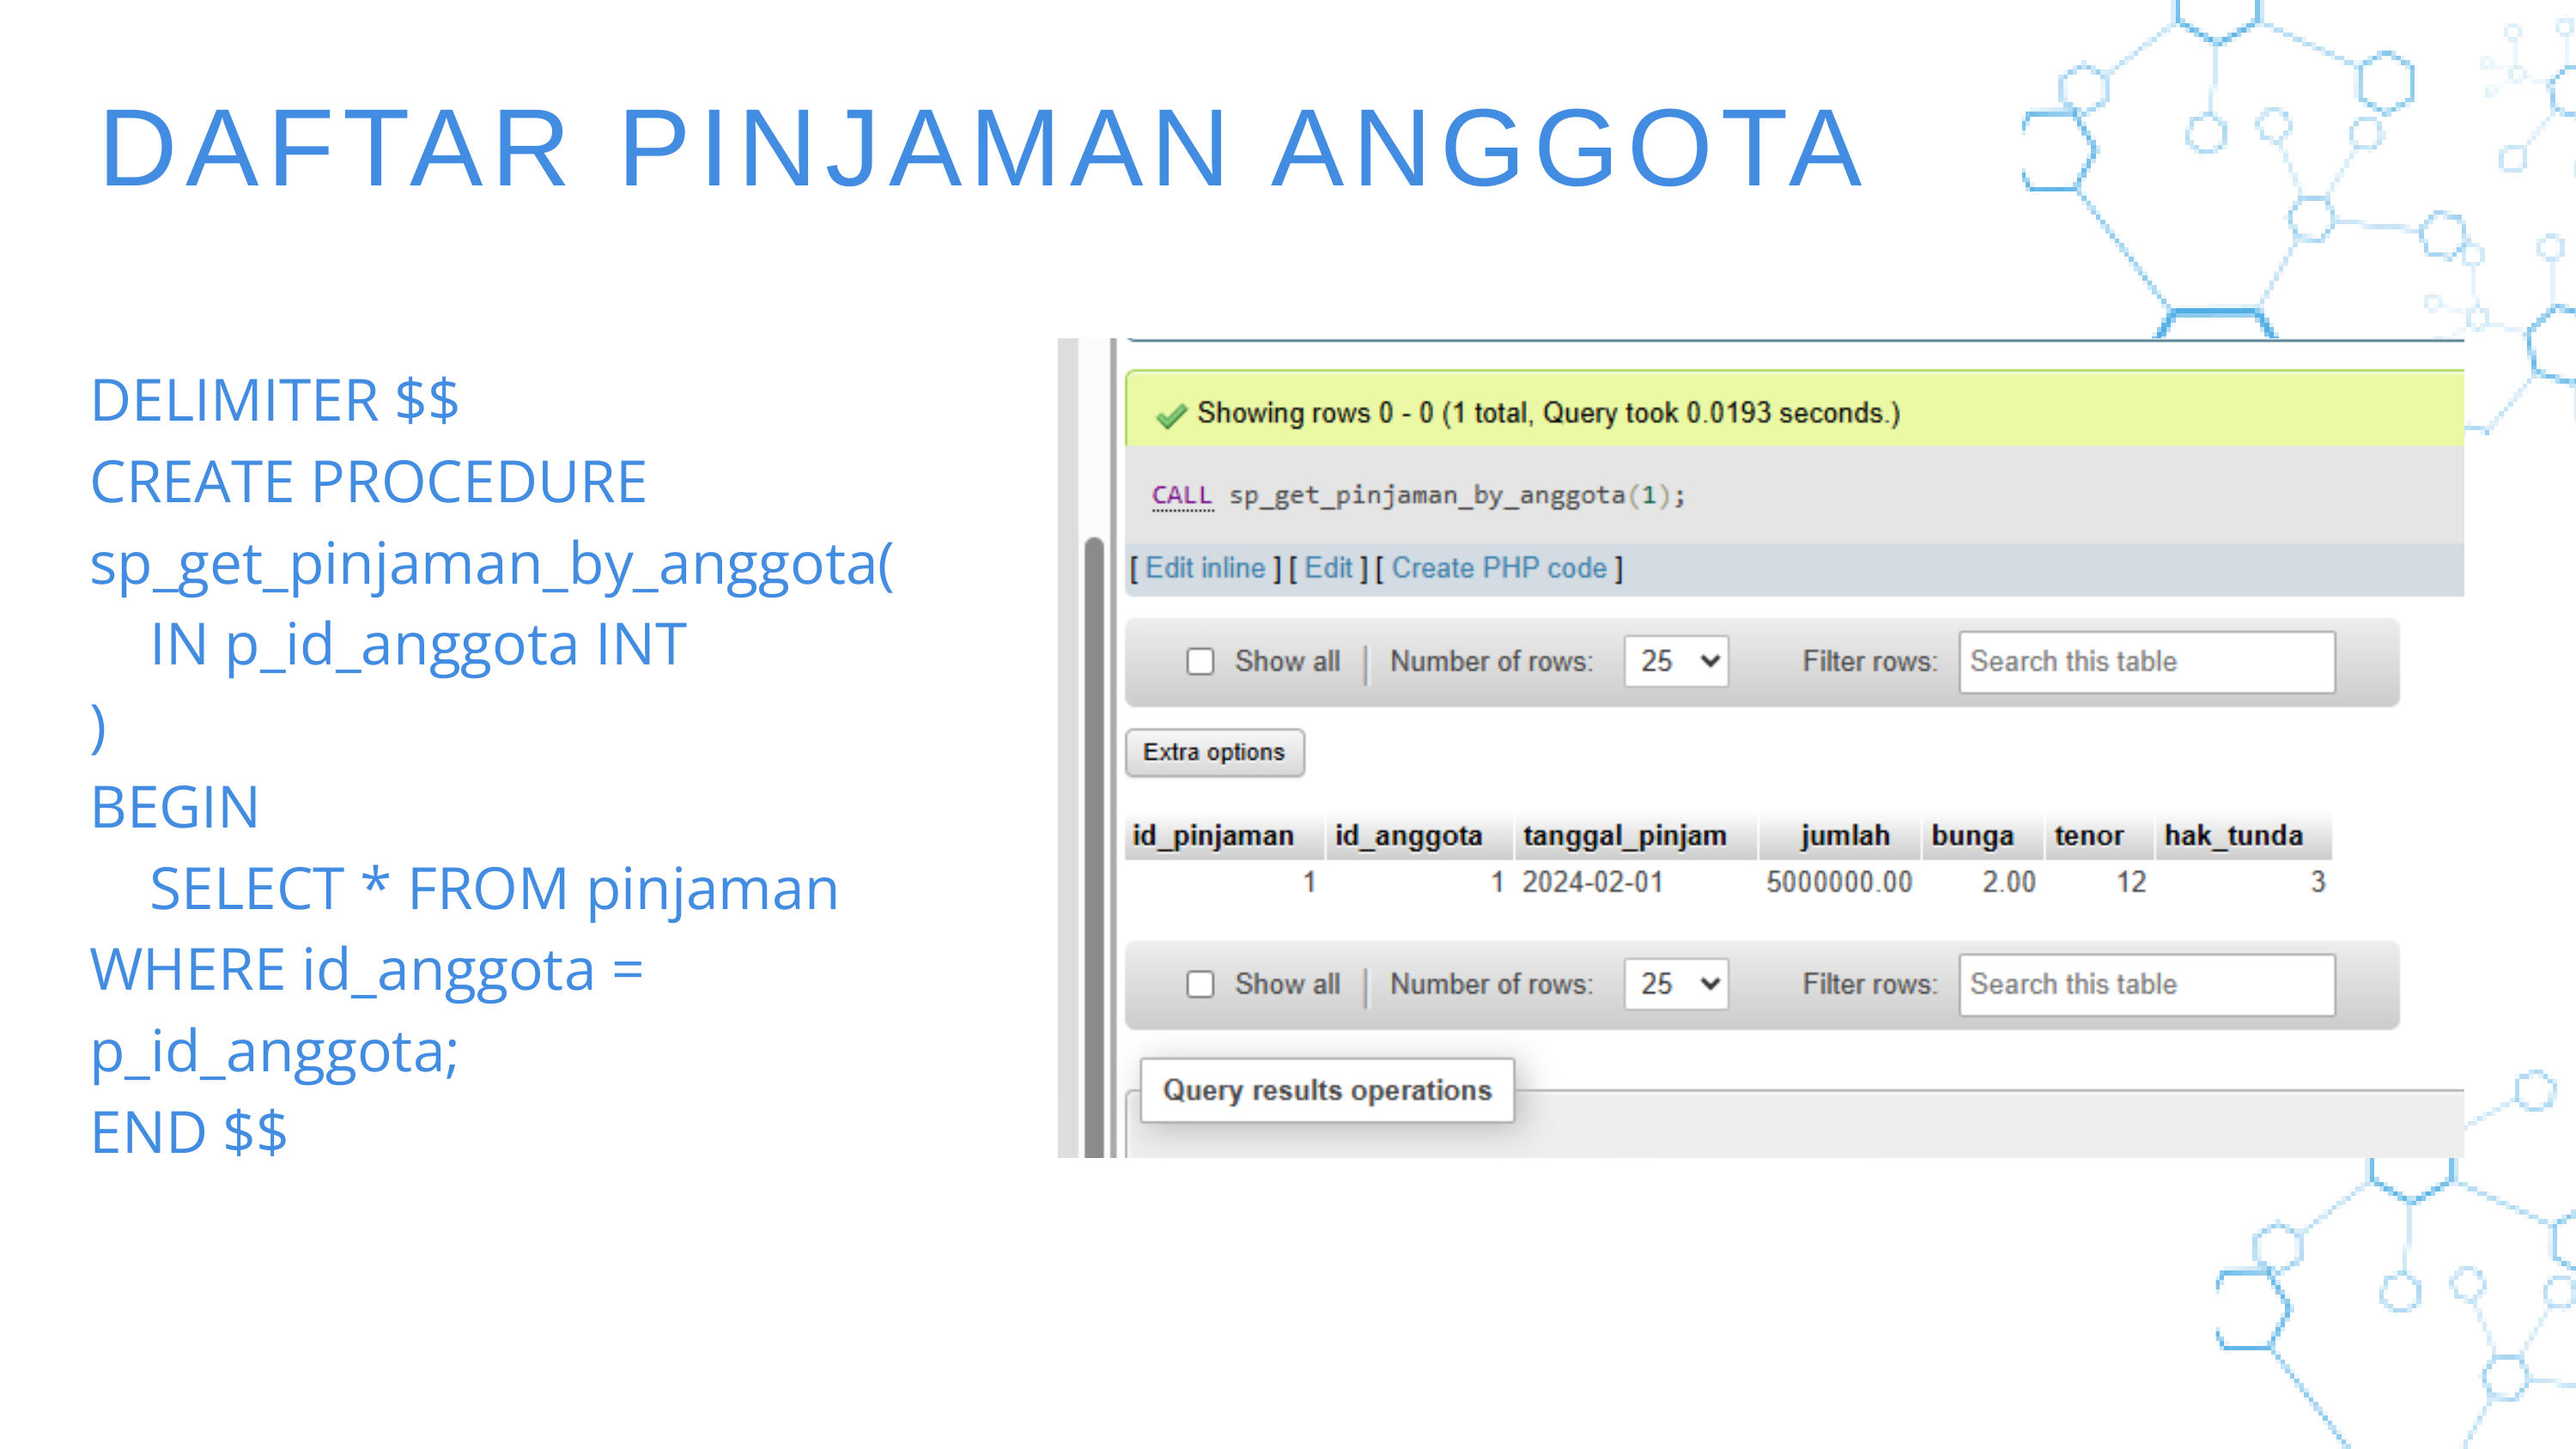

DAFTAR PINJAMAN ANGGOTA

DELIMITER $$
CREATE PROCEDURE sp_get_pinjaman_by_anggota(
    IN p_id_anggota INT
)
BEGIN
    SELECT * FROM pinjaman WHERE id_anggota = p_id_anggota;
END $$